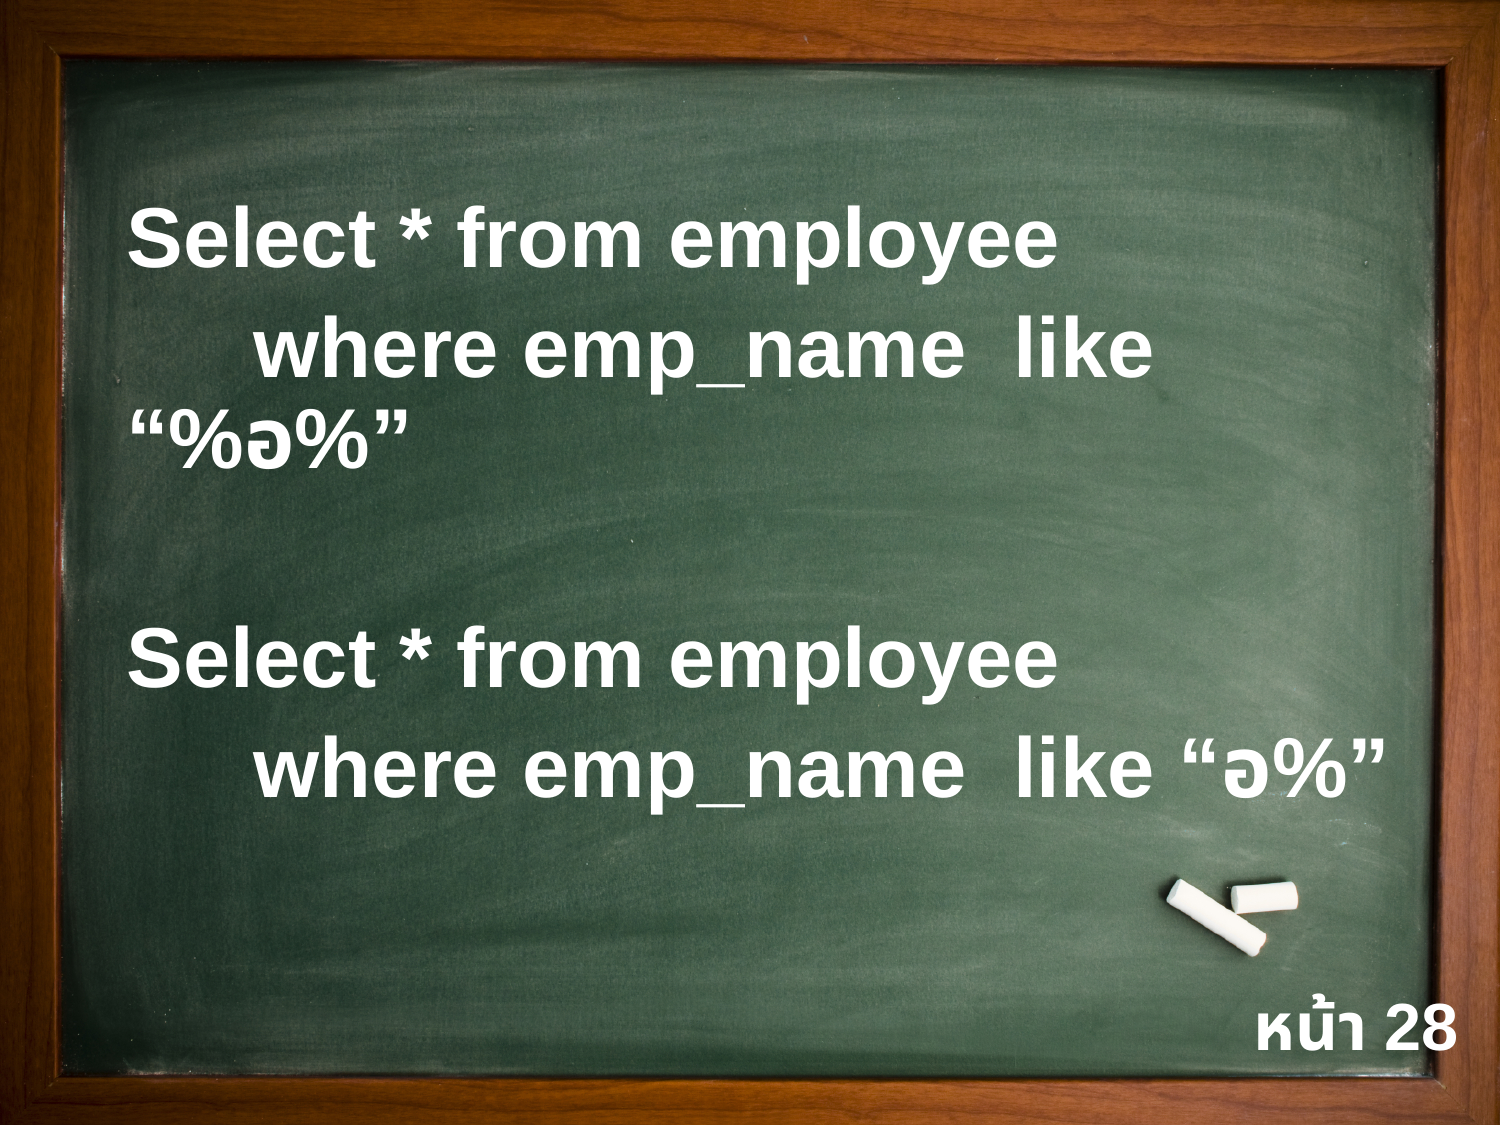

Select * from employee
	where emp_name  like “%อ%”

Select * from employee
	where emp_name  like “อ%”
หน้า 28